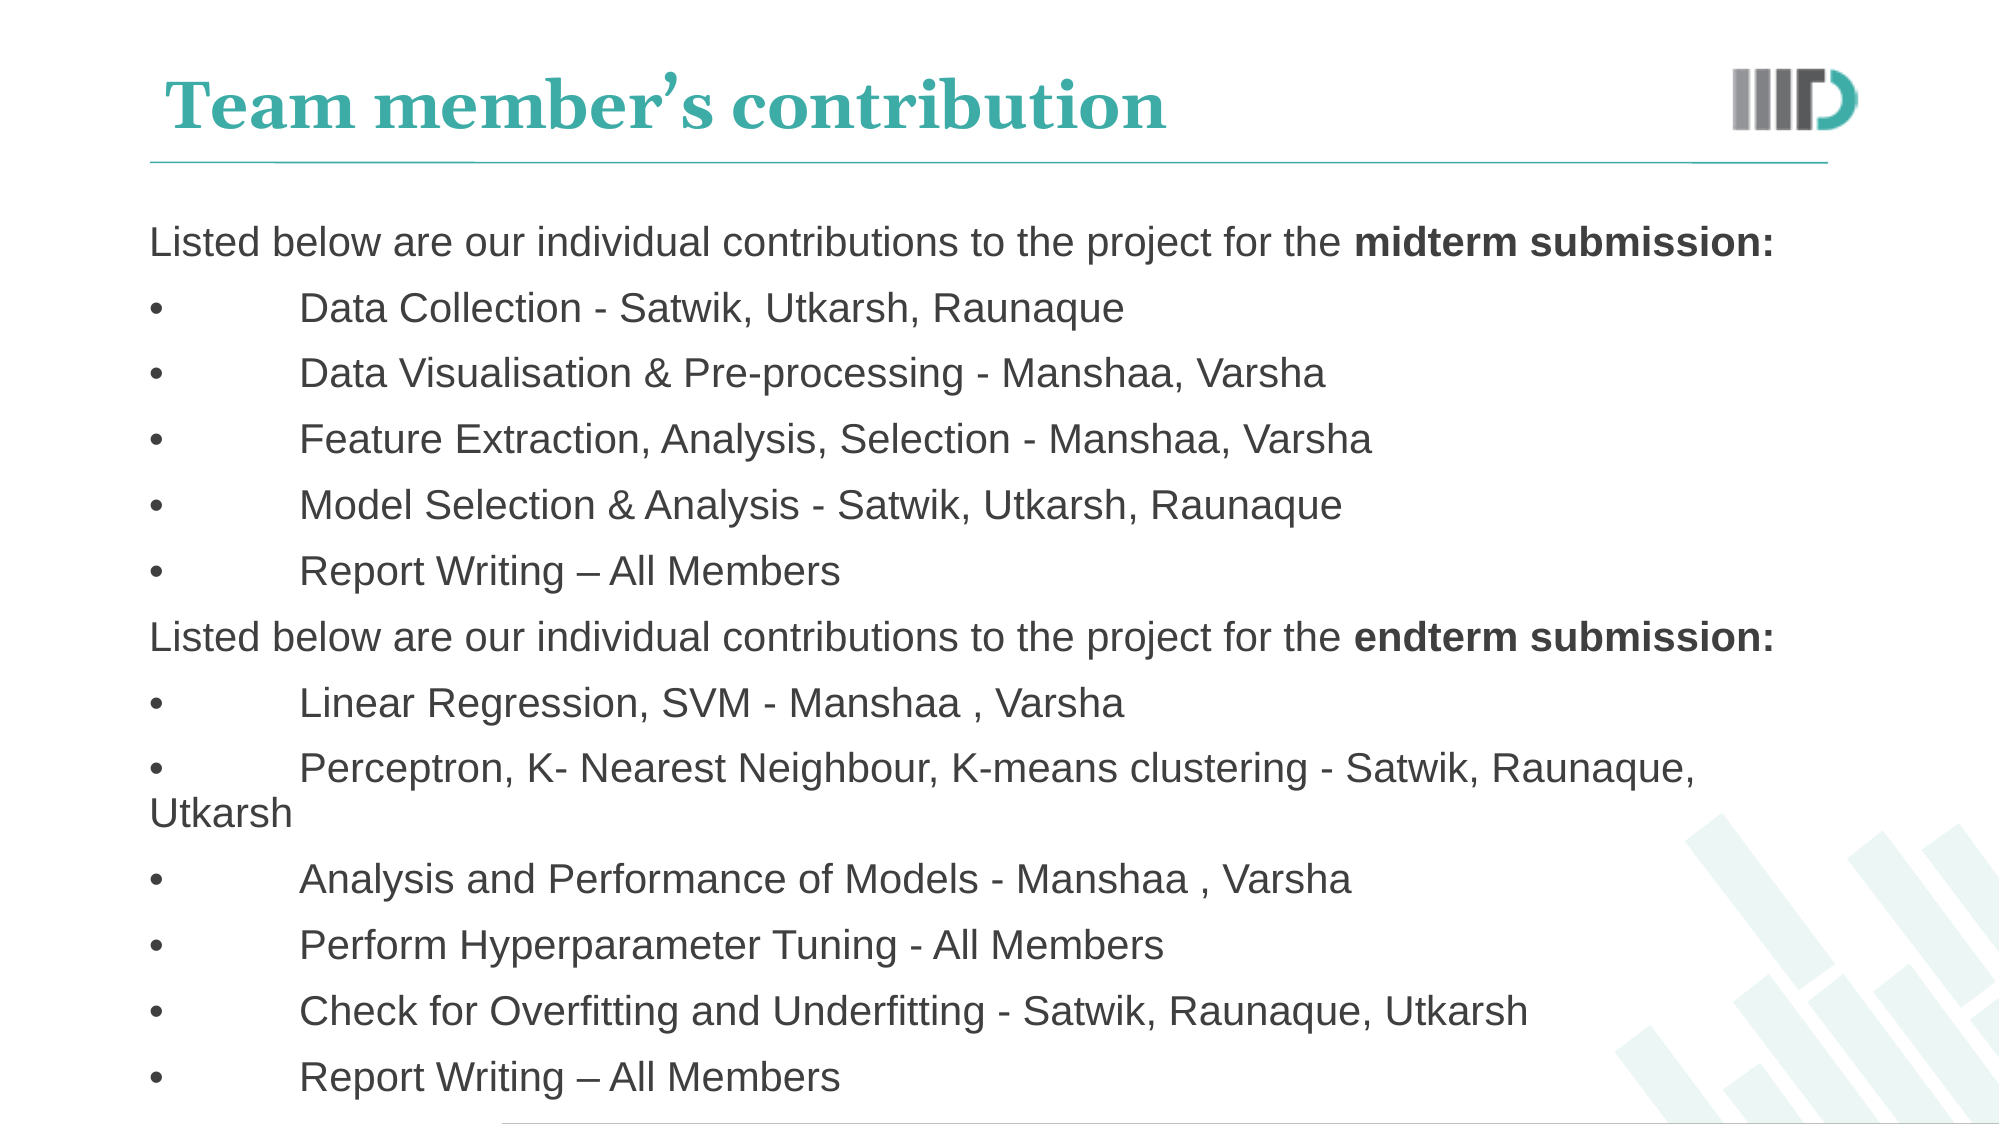

# Team member’s contribution
Listed below are our individual contributions to the project for the midterm submission:
•	Data Collection - Satwik, Utkarsh, Raunaque
•	Data Visualisation & Pre-processing - Manshaa, Varsha
•	Feature Extraction, Analysis, Selection - Manshaa, Varsha
•	Model Selection & Analysis - Satwik, Utkarsh, Raunaque
•	Report Writing – All Members
Listed below are our individual contributions to the project for the endterm submission:
•	Linear Regression, SVM - Manshaa , Varsha
•	Perceptron, K- Nearest Neighbour, K-means clustering - Satwik, Raunaque, Utkarsh
•	Analysis and Performance of Models - Manshaa , Varsha
•	Perform Hyperparameter Tuning - All Members
•	Check for Overfitting and Underfitting - Satwik, Raunaque, Utkarsh
•	Report Writing – All Members